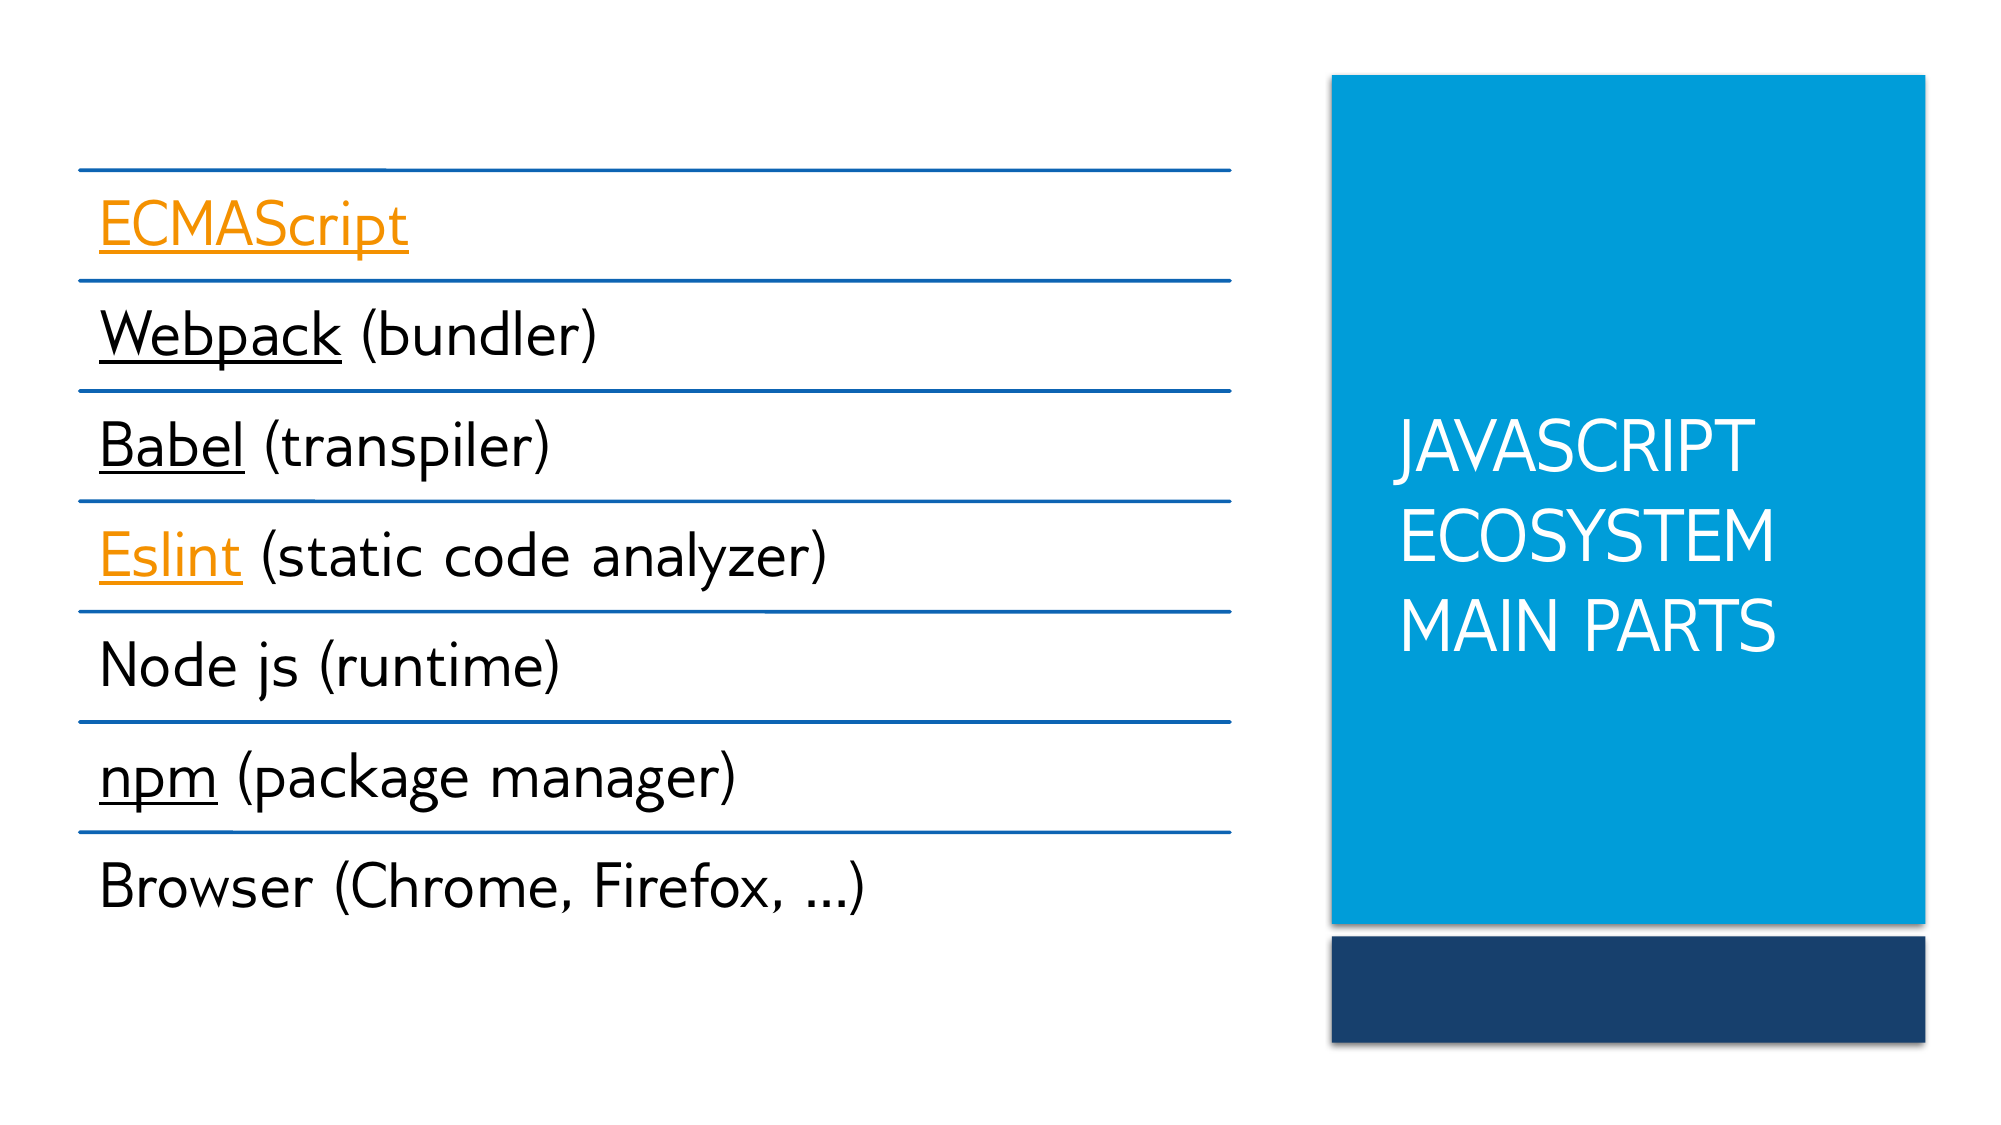

ECMAScript
Webpack (bundler)
Babel (transpiler)
Eslint (static code analyzer)
Node js (runtime)
npm (package manager)
Browser (Chrome, Firefox, …)
# Javascript ecosystem main parts